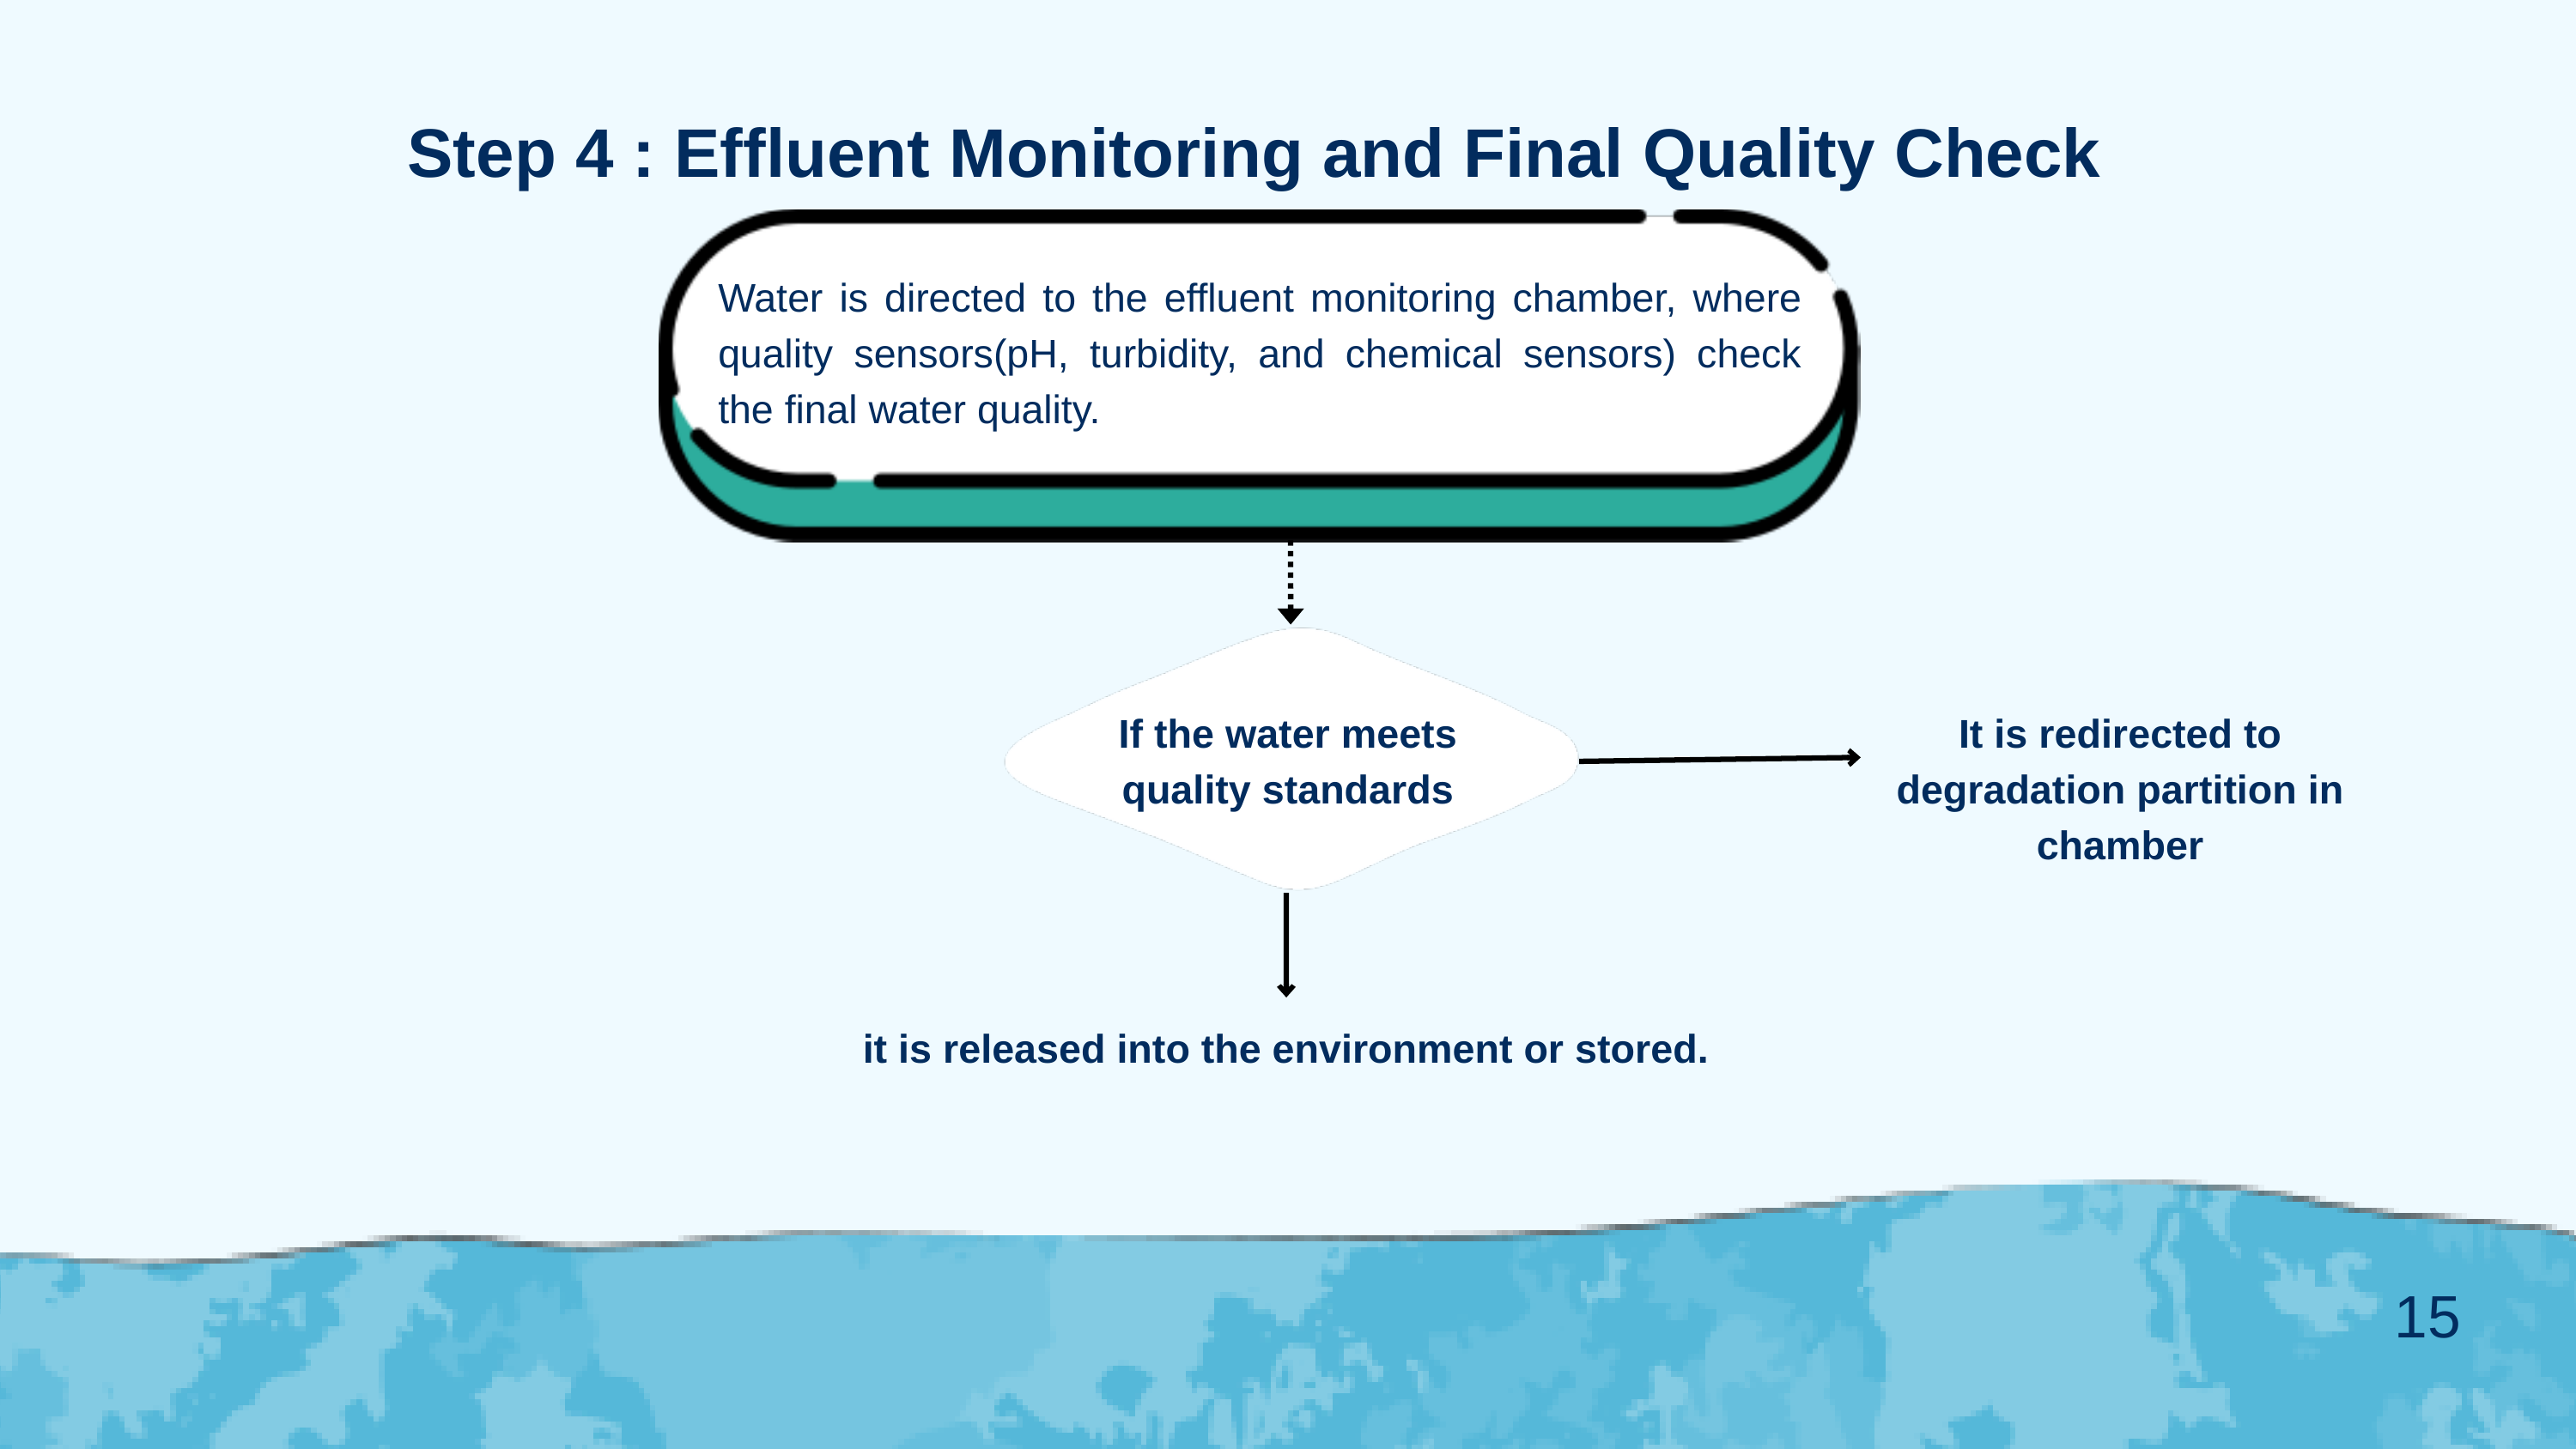

Step 4 : Effluent Monitoring and Final Quality Check

Water is directed to the effluent monitoring chamber, where quality sensors(pH, turbidity, and chemical sensors) check the final water quality.

If the water meets quality standards
It is redirected to degradation partition in chamber

it is released into the environment or stored.

Effluent Quality Monitoring
Effluent Monitoring:
,
If pollutants remain, it is redirected for further treatment.
15